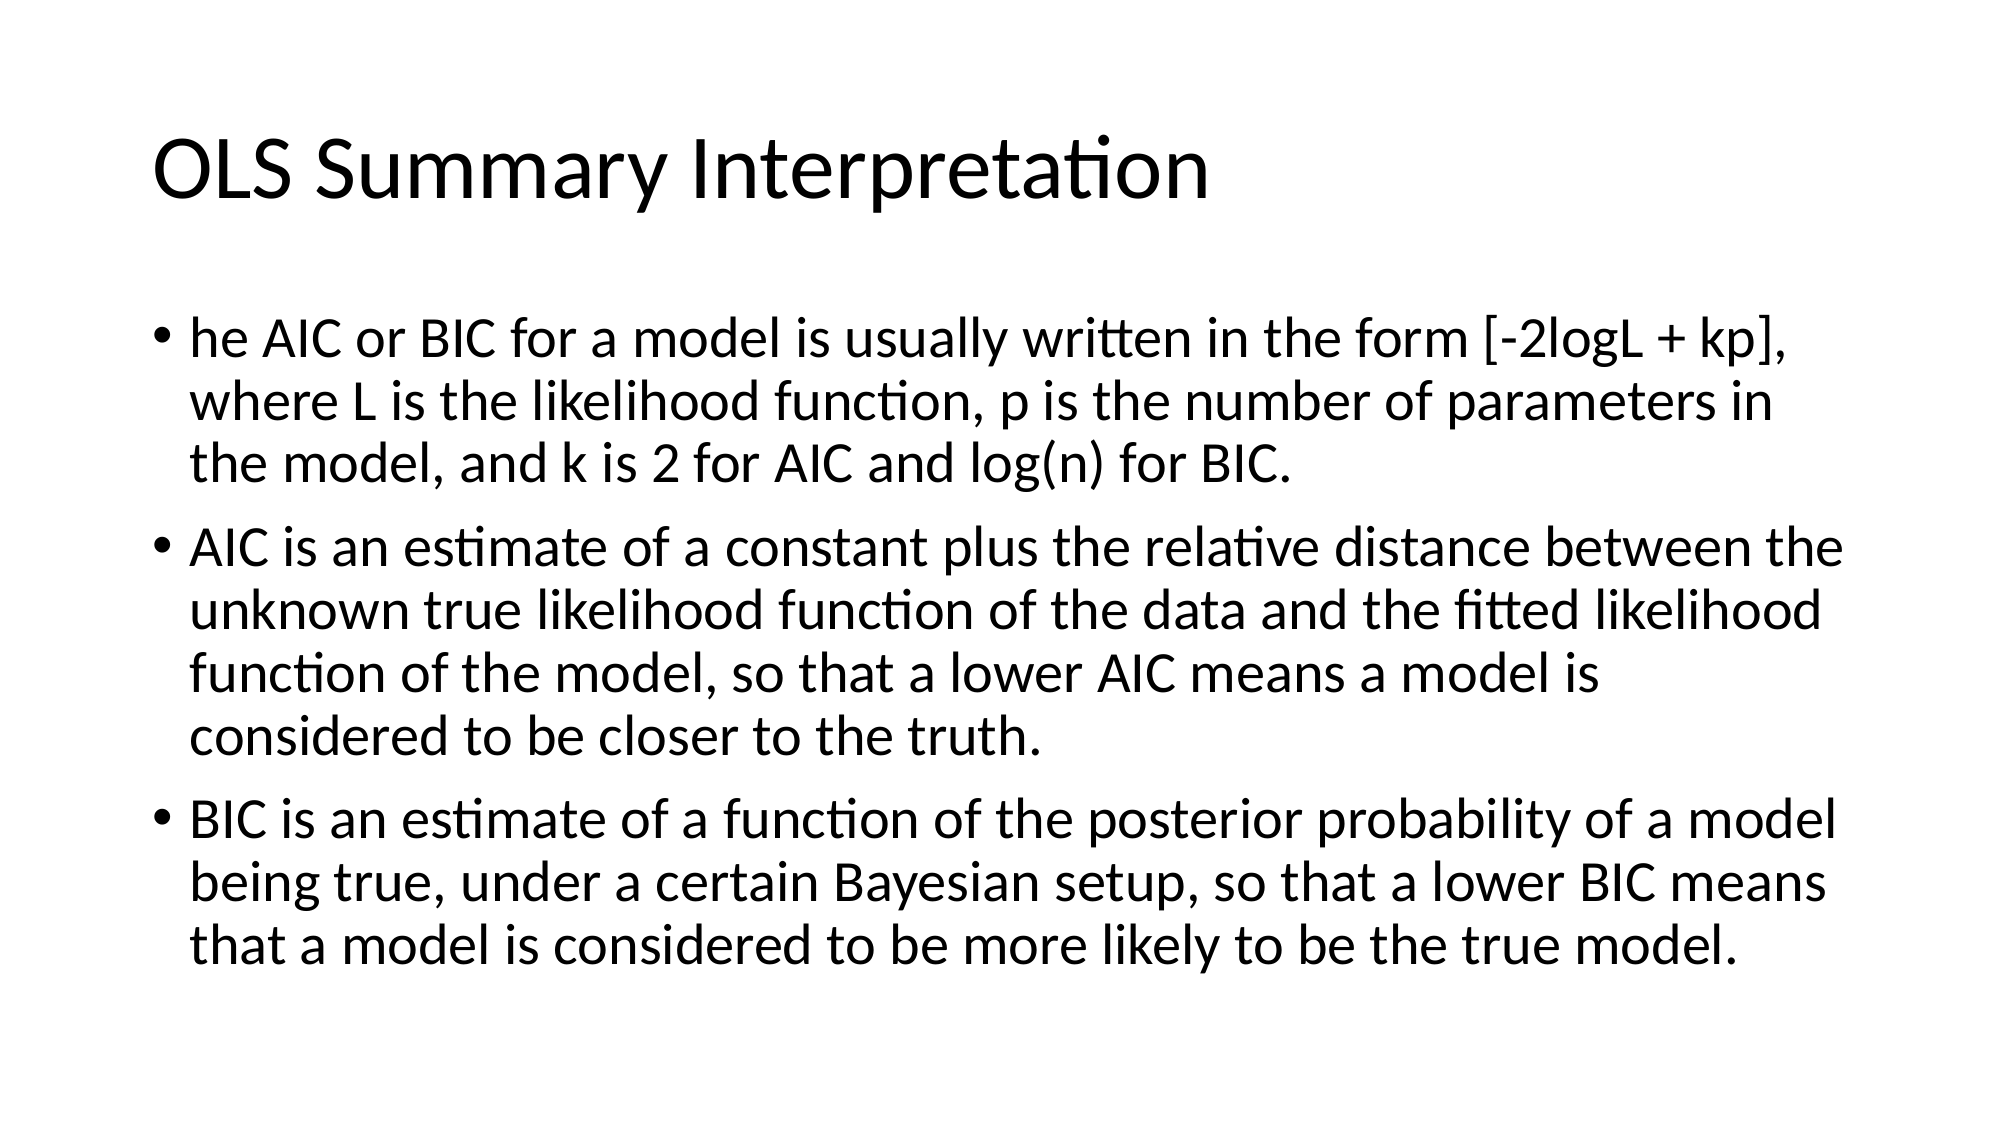

# OLS Summary Interpretation
he AIC or BIC for a model is usually written in the form [-2logL + kp], where L is the likelihood function, p is the number of parameters in the model, and k is 2 for AIC and log(n) for BIC.
AIC is an estimate of a constant plus the relative distance between the unknown true likelihood function of the data and the fitted likelihood function of the model, so that a lower AIC means a model is considered to be closer to the truth.
BIC is an estimate of a function of the posterior probability of a model being true, under a certain Bayesian setup, so that a lower BIC means that a model is considered to be more likely to be the true model.